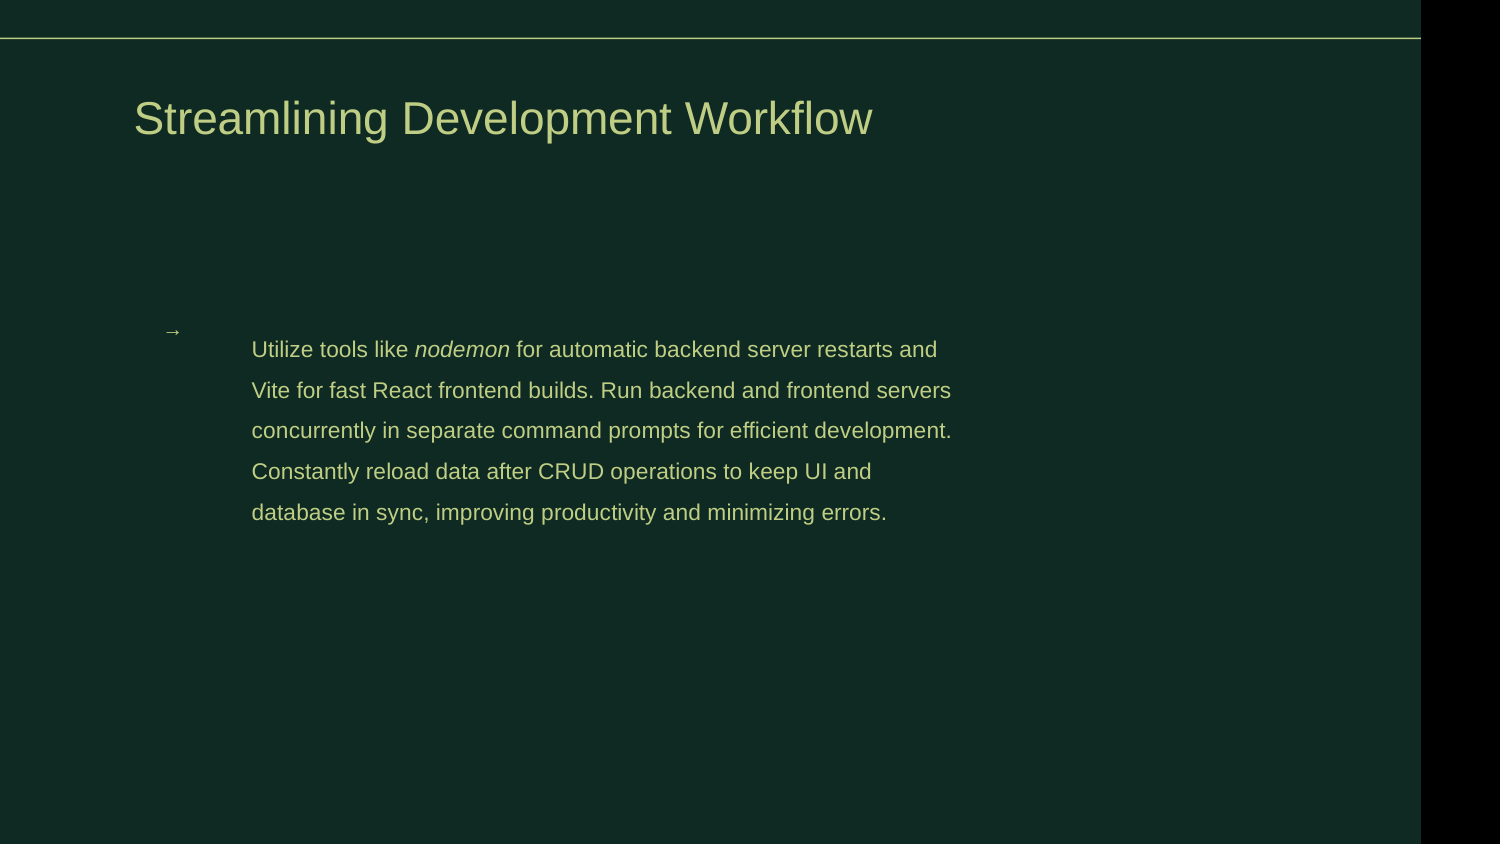

# Streamlining Development Workflow
Utilize tools like nodemon for automatic backend server restarts and Vite for fast React frontend builds. Run backend and frontend servers concurrently in separate command prompts for efficient development. Constantly reload data after CRUD operations to keep UI and database in sync, improving productivity and minimizing errors.
→